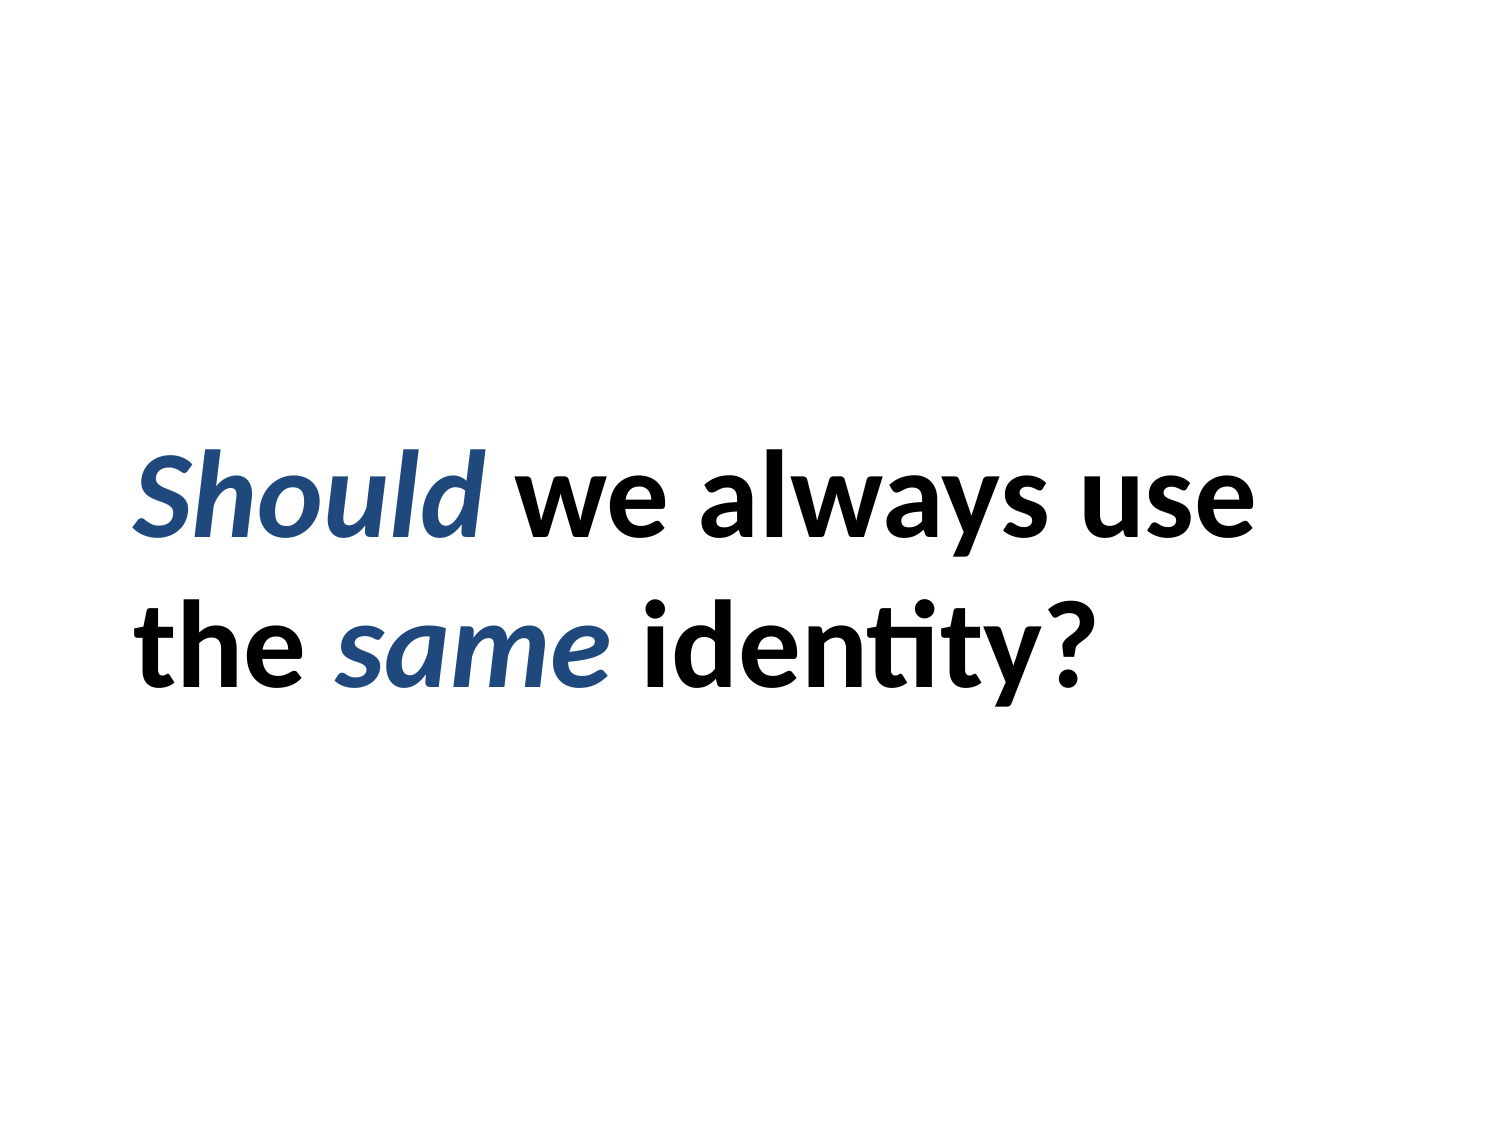

Should we always use the same identity?